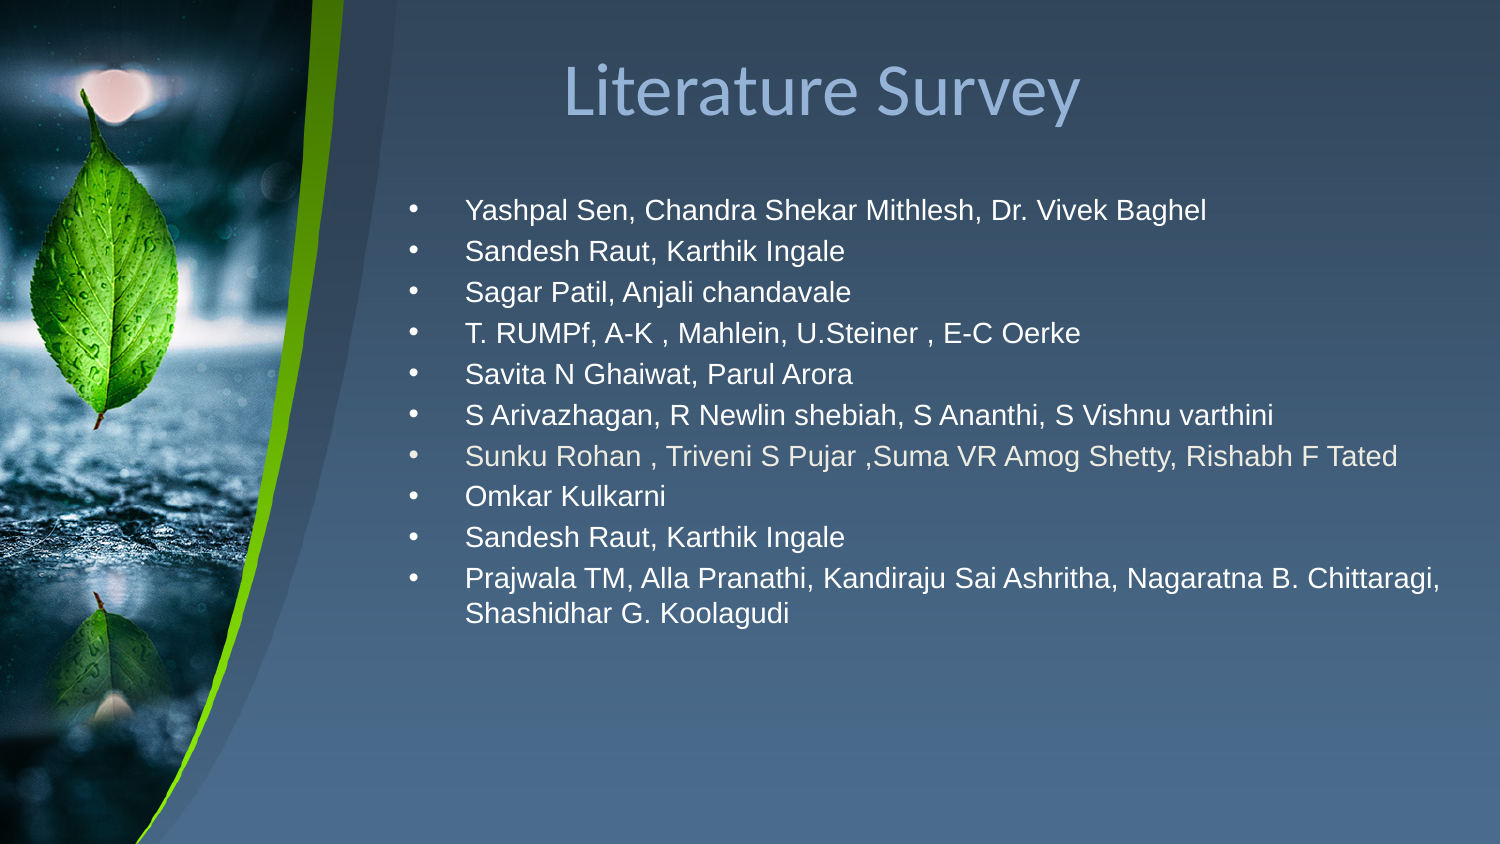

# Literature Survey

Yashpal Sen, Chandra Shekar Mithlesh, Dr. Vivek Baghel
Sandesh Raut, Karthik Ingale
Sagar Patil, Anjali chandavale
T. RUMPf, A-K , Mahlein, U.Steiner , E-C Oerke
Savita N Ghaiwat, Parul Arora
S Arivazhagan, R Newlin shebiah, S Ananthi, S Vishnu varthini
Sunku Rohan , Triveni S Pujar ,Suma VR Amog Shetty, Rishabh F Tated
Omkar Kulkarni
Sandesh Raut, Karthik Ingale
Prajwala TM, Alla Pranathi, Kandiraju Sai Ashritha, Nagaratna B. Chittaragi, Shashidhar G. Koolagudi